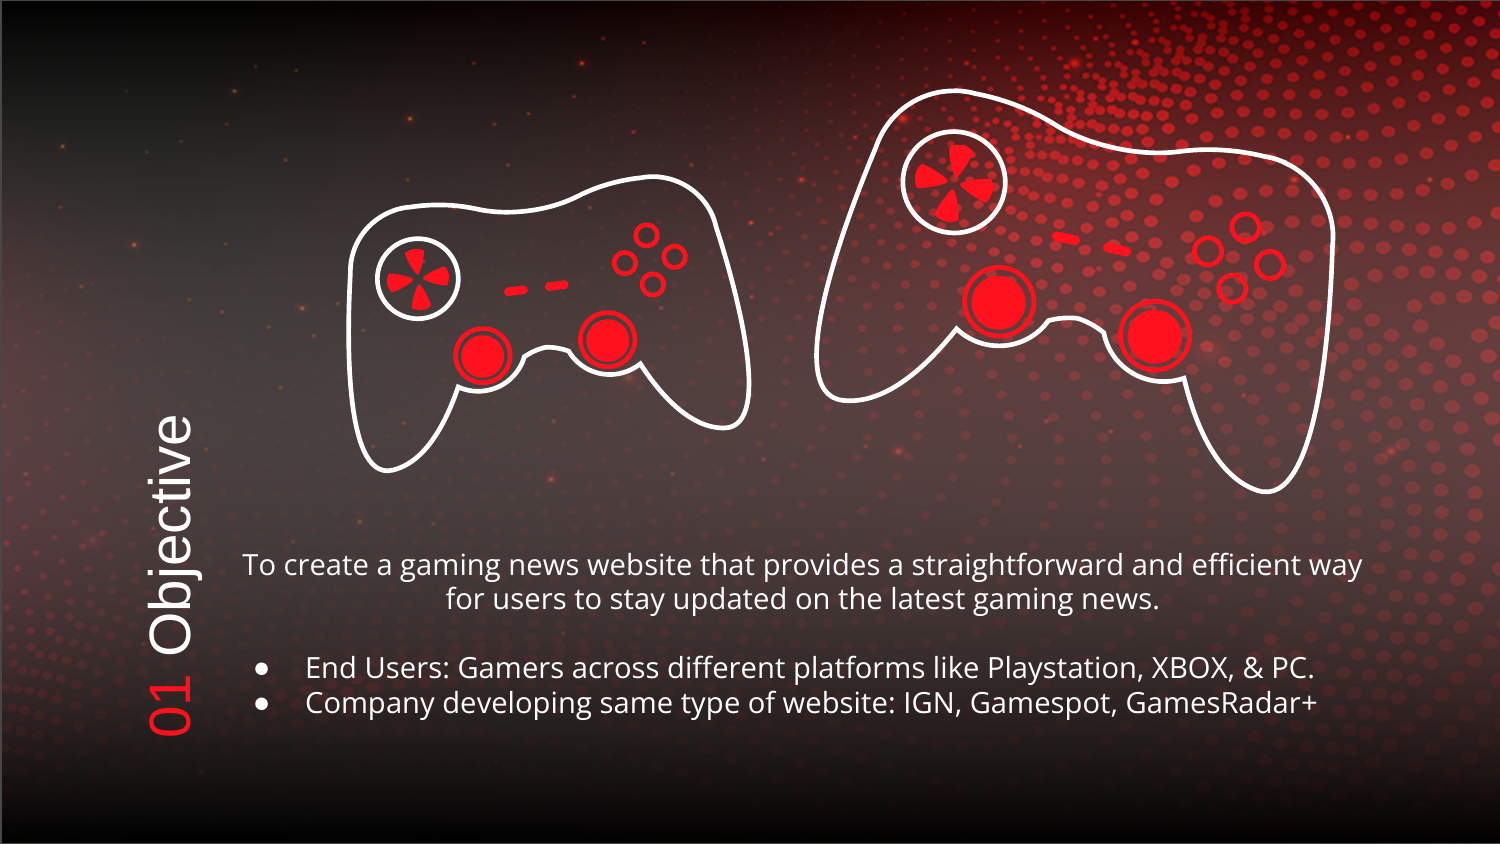

# 01 Objective
To create a gaming news website that provides a straightforward and efficient way for users to stay updated on the latest gaming news.
End Users: Gamers across different platforms like Playstation, XBOX, & PC.
Company developing same type of website: IGN, Gamespot, GamesRadar+